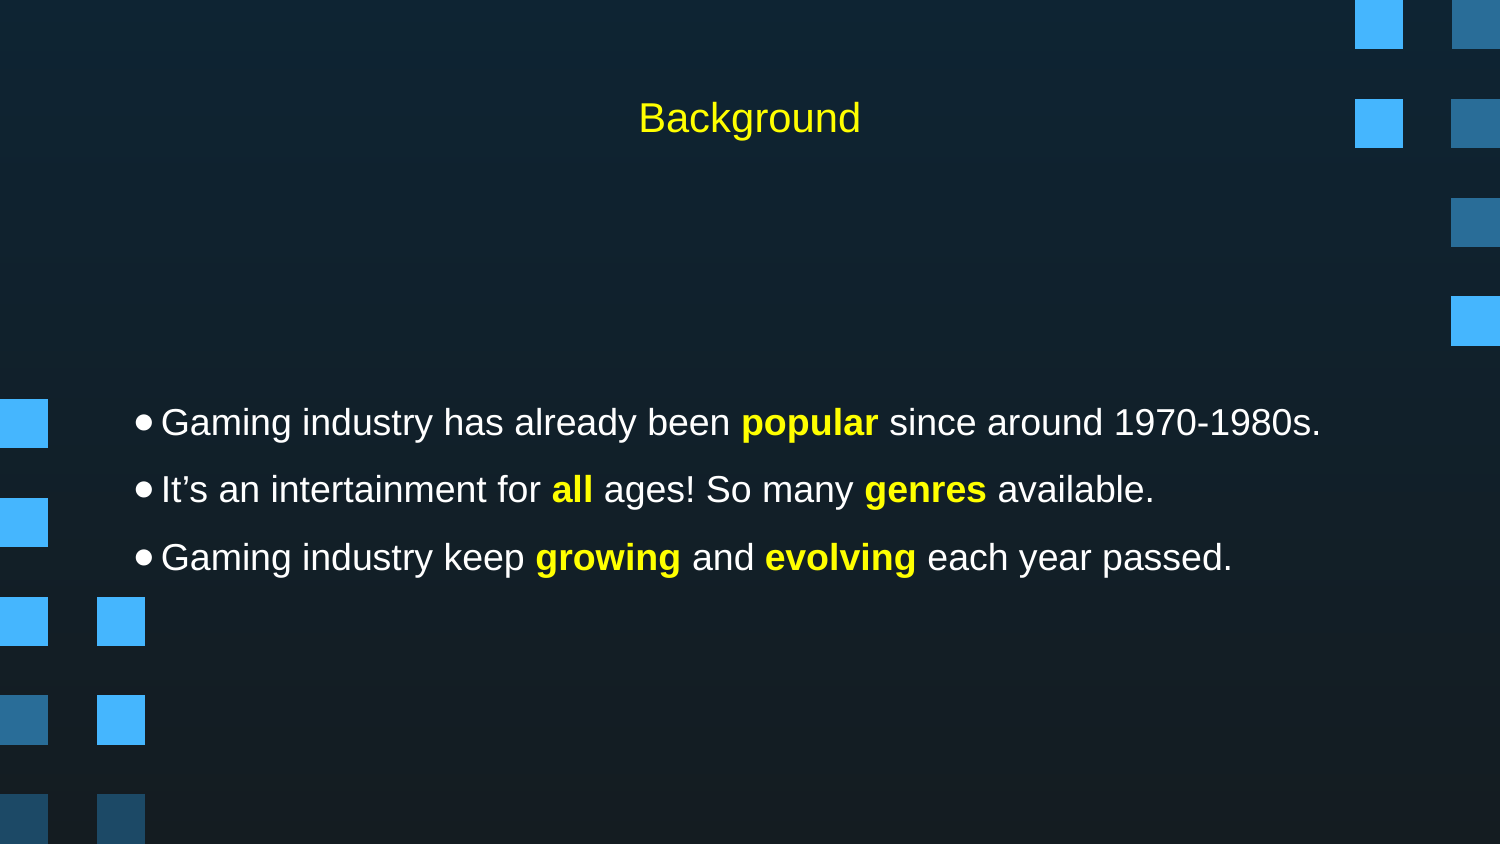

# Background
Gaming industry has already been popular since around 1970-1980s.
It’s an intertainment for all ages! So many genres available.
Gaming industry keep growing and evolving each year passed.